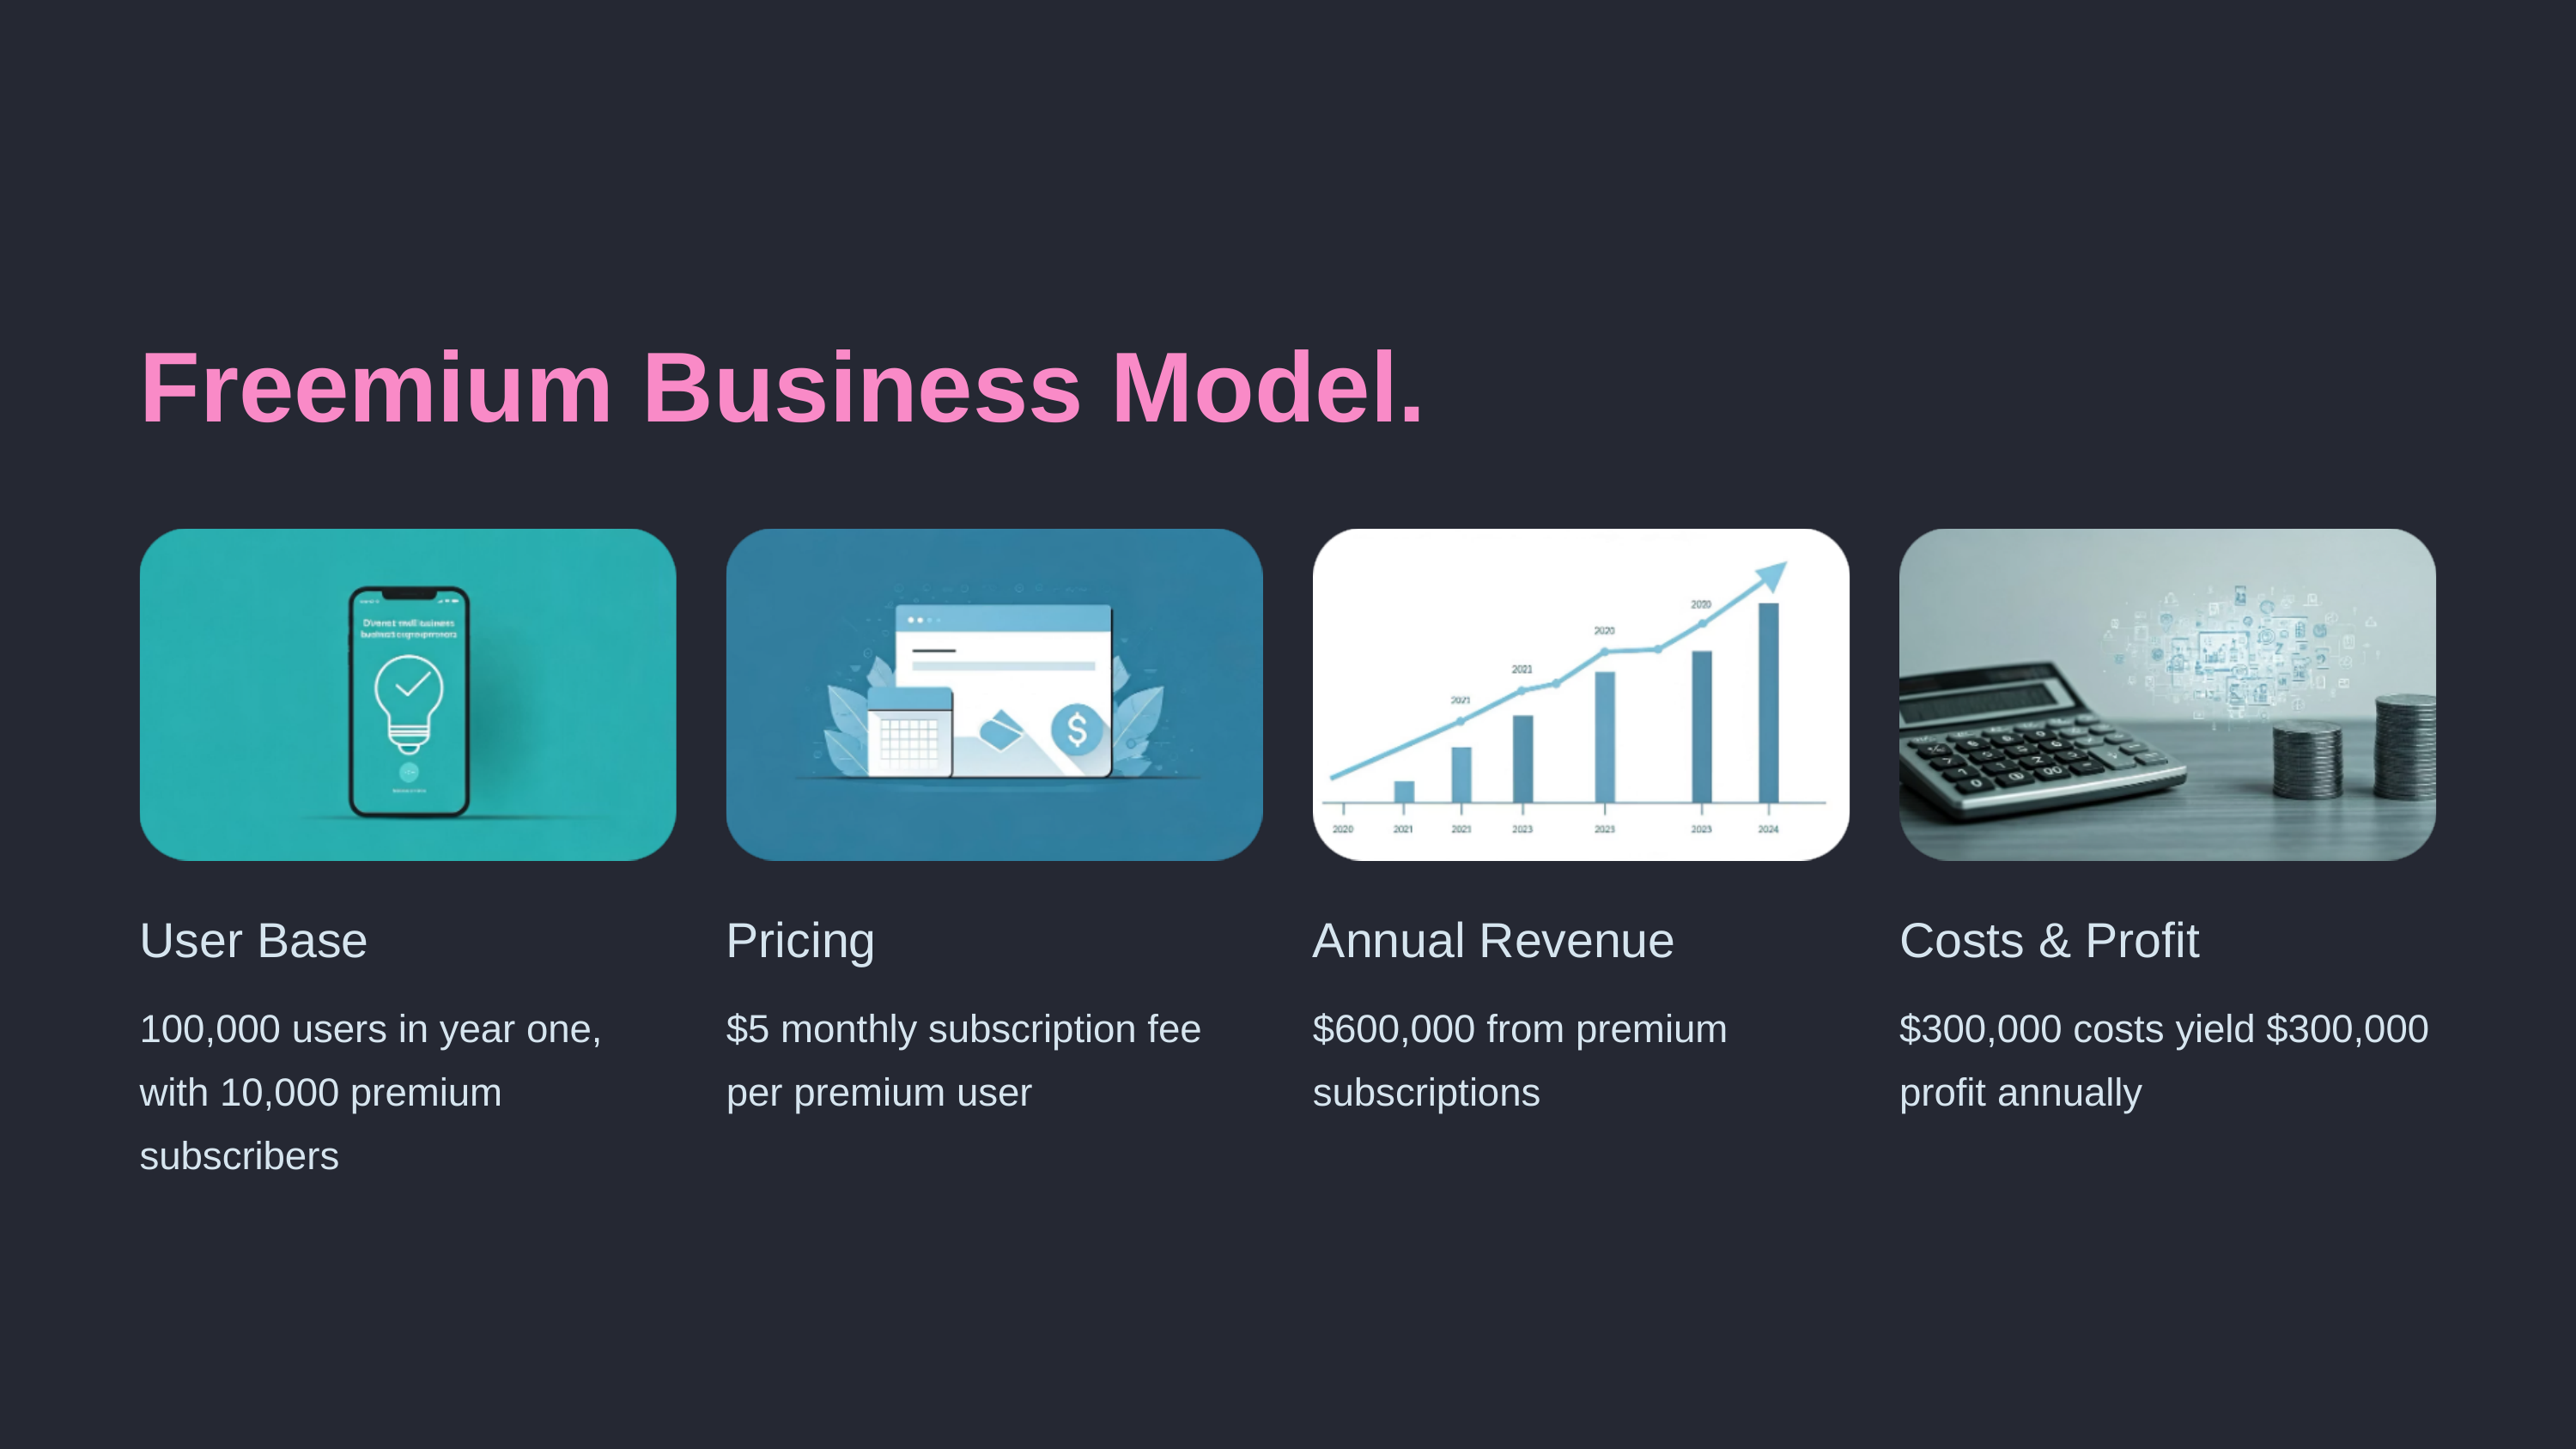

Freemium Business Model.

User Base

Pricing

Annual Revenue

Costs & Profit

100,000 users in year one, with 10,000 premium subscribers

$5 monthly subscription fee per premium user

$600,000 from premium subscriptions

$300,000 costs yield $300,000 profit annually